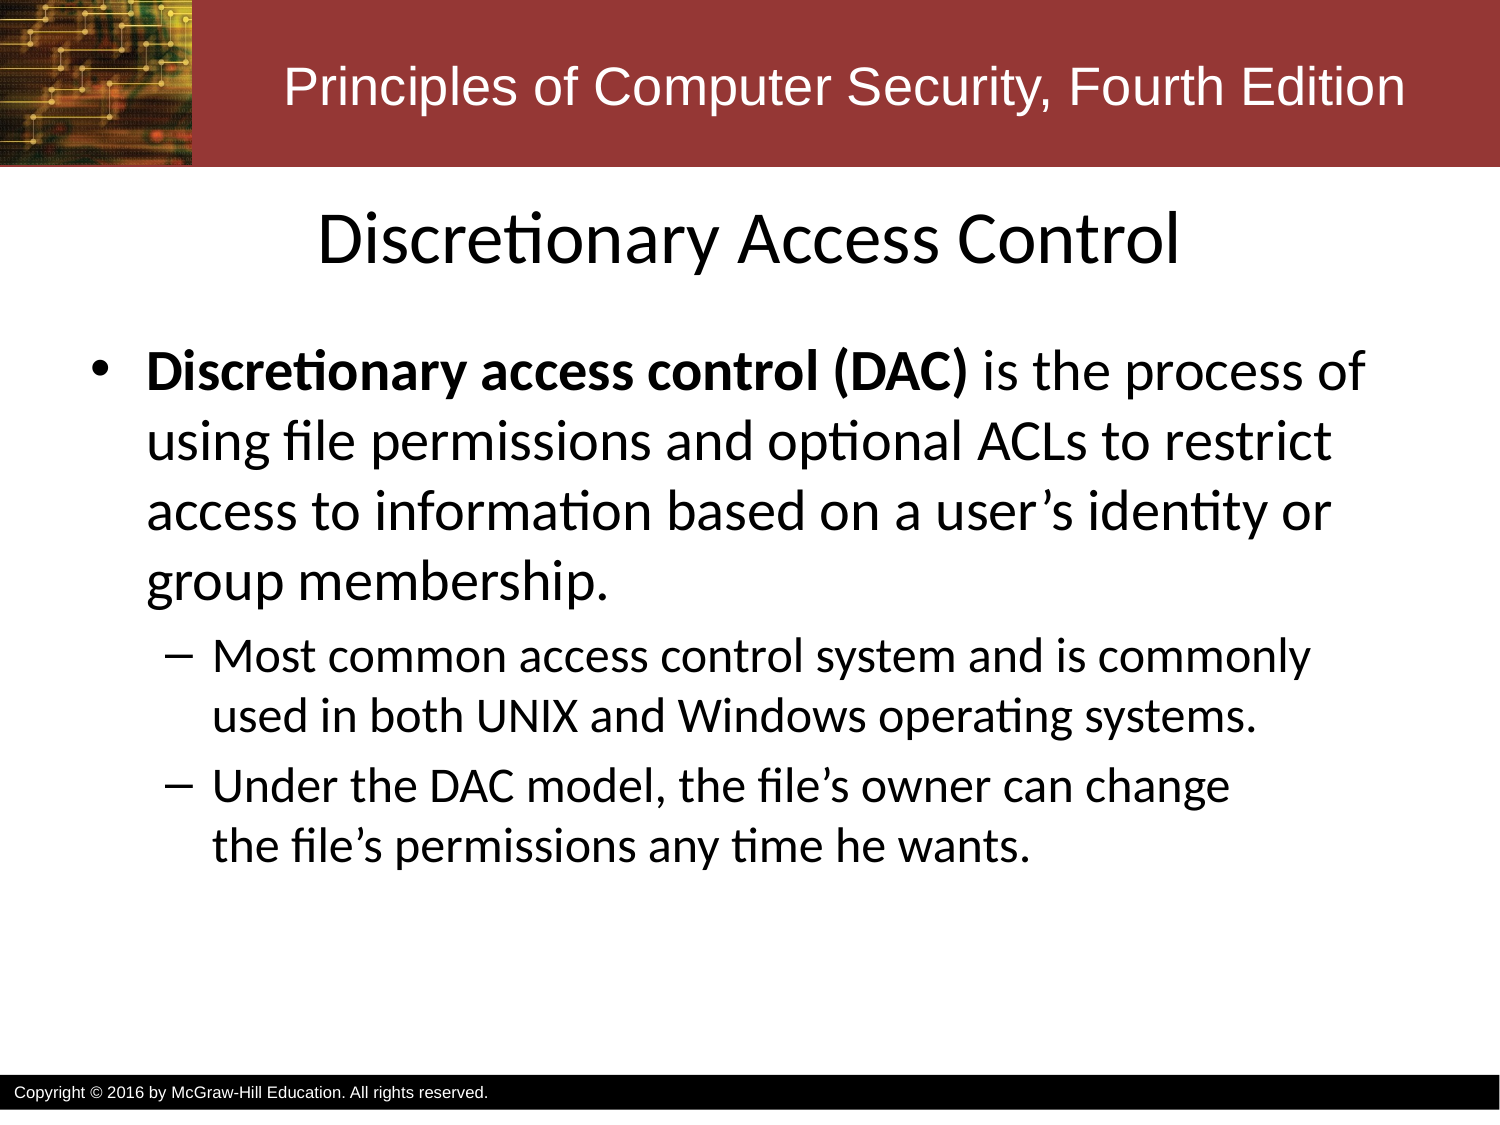

# Discretionary Access Control
Discretionary access control (DAC) is the process of using file permissions and optional ACLs to restrict access to information based on a user’s identity or group membership.
Most common access control system and is commonly used in both UNIX and Windows operating systems.
Under the DAC model, the file’s owner can change
the file’s permissions any time he wants.